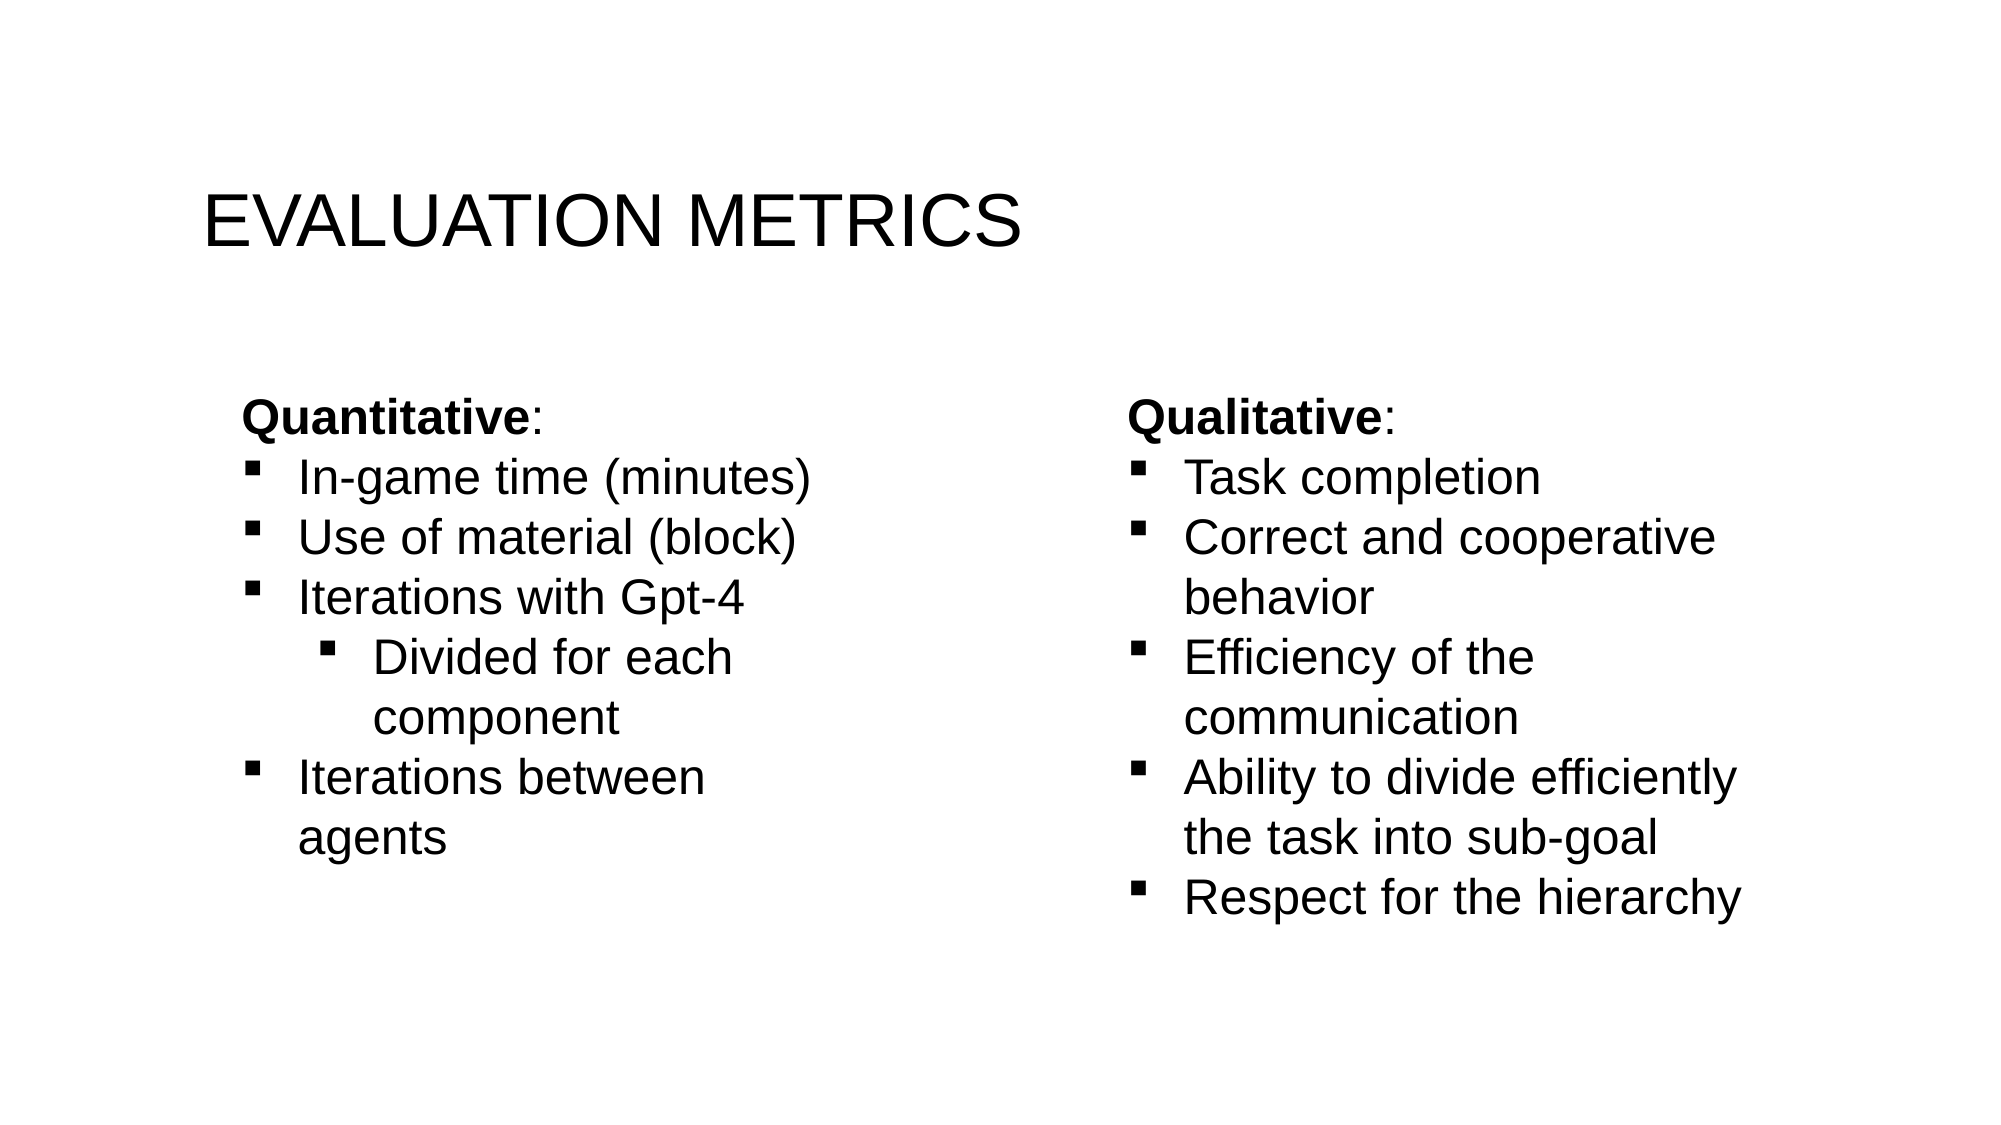

# Evaluation metrics
Quantitative:
In-game time (minutes)
Use of material (block)
Iterations with Gpt-4
Divided for each component
Iterations between agents

Qualitative:
Task completion
Correct and cooperative behavior
Efficiency of the communication
Ability to divide efficiently the task into sub-goal
Respect for the hierarchy

22